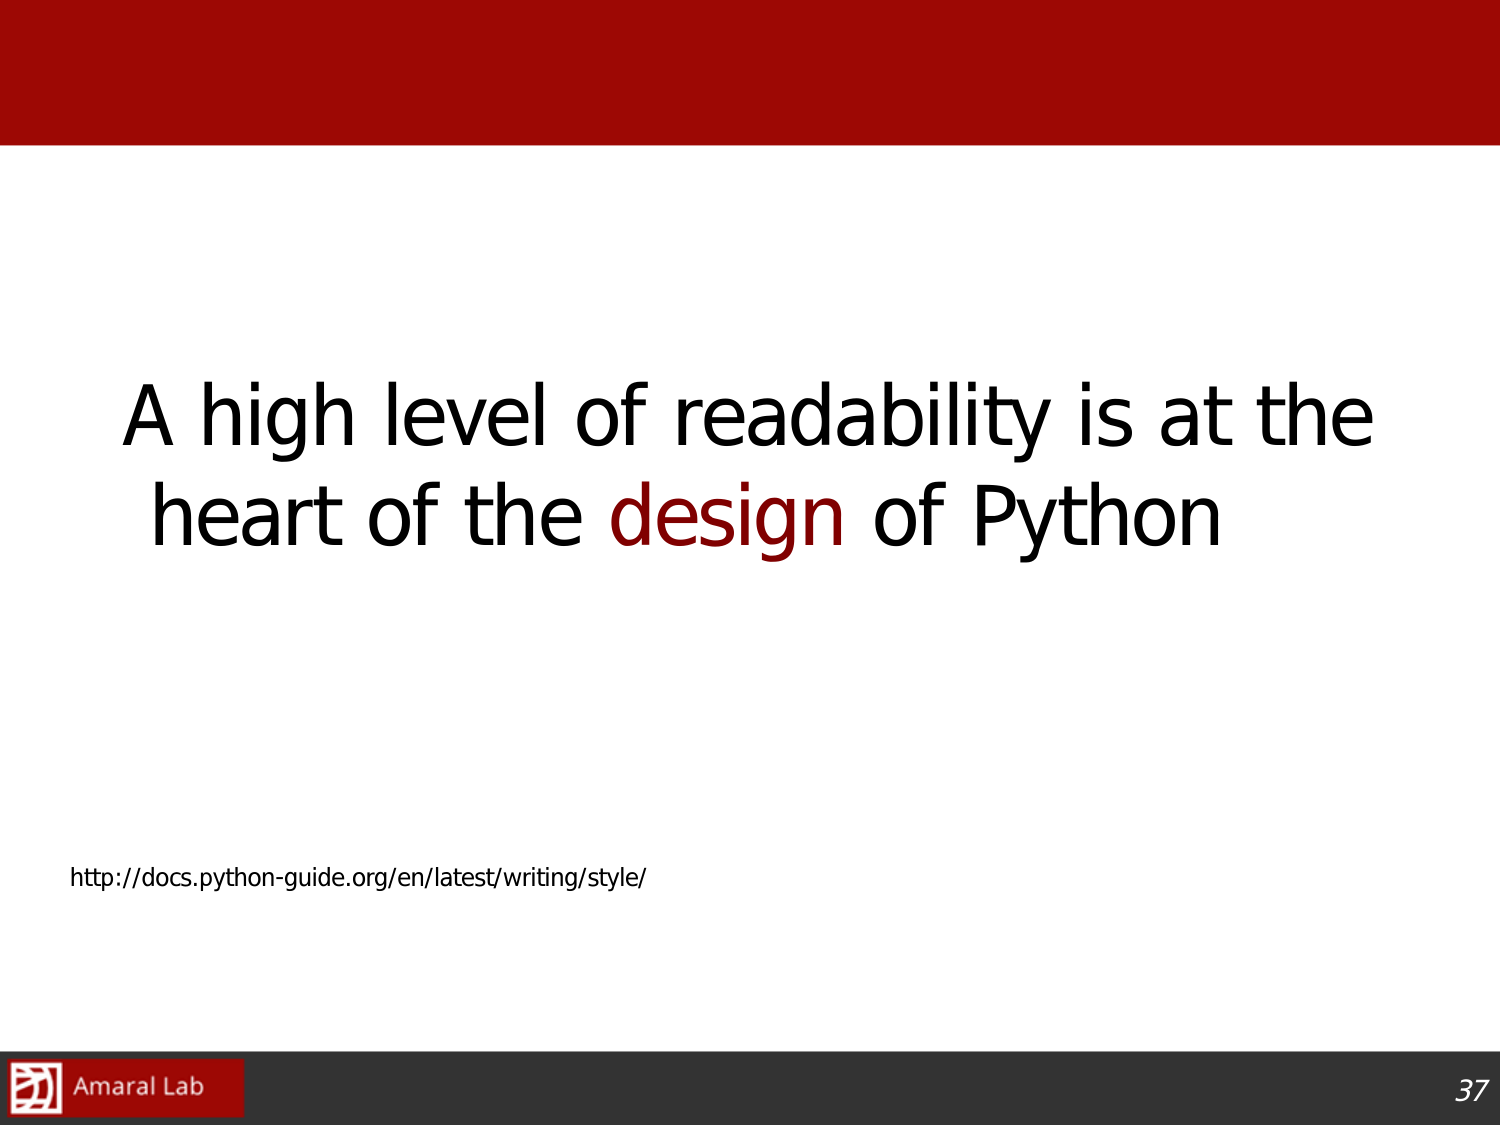

#
A high level of readability is at the heart of the design of Python

http://docs.python-guide.org/en/latest/writing/style/
37